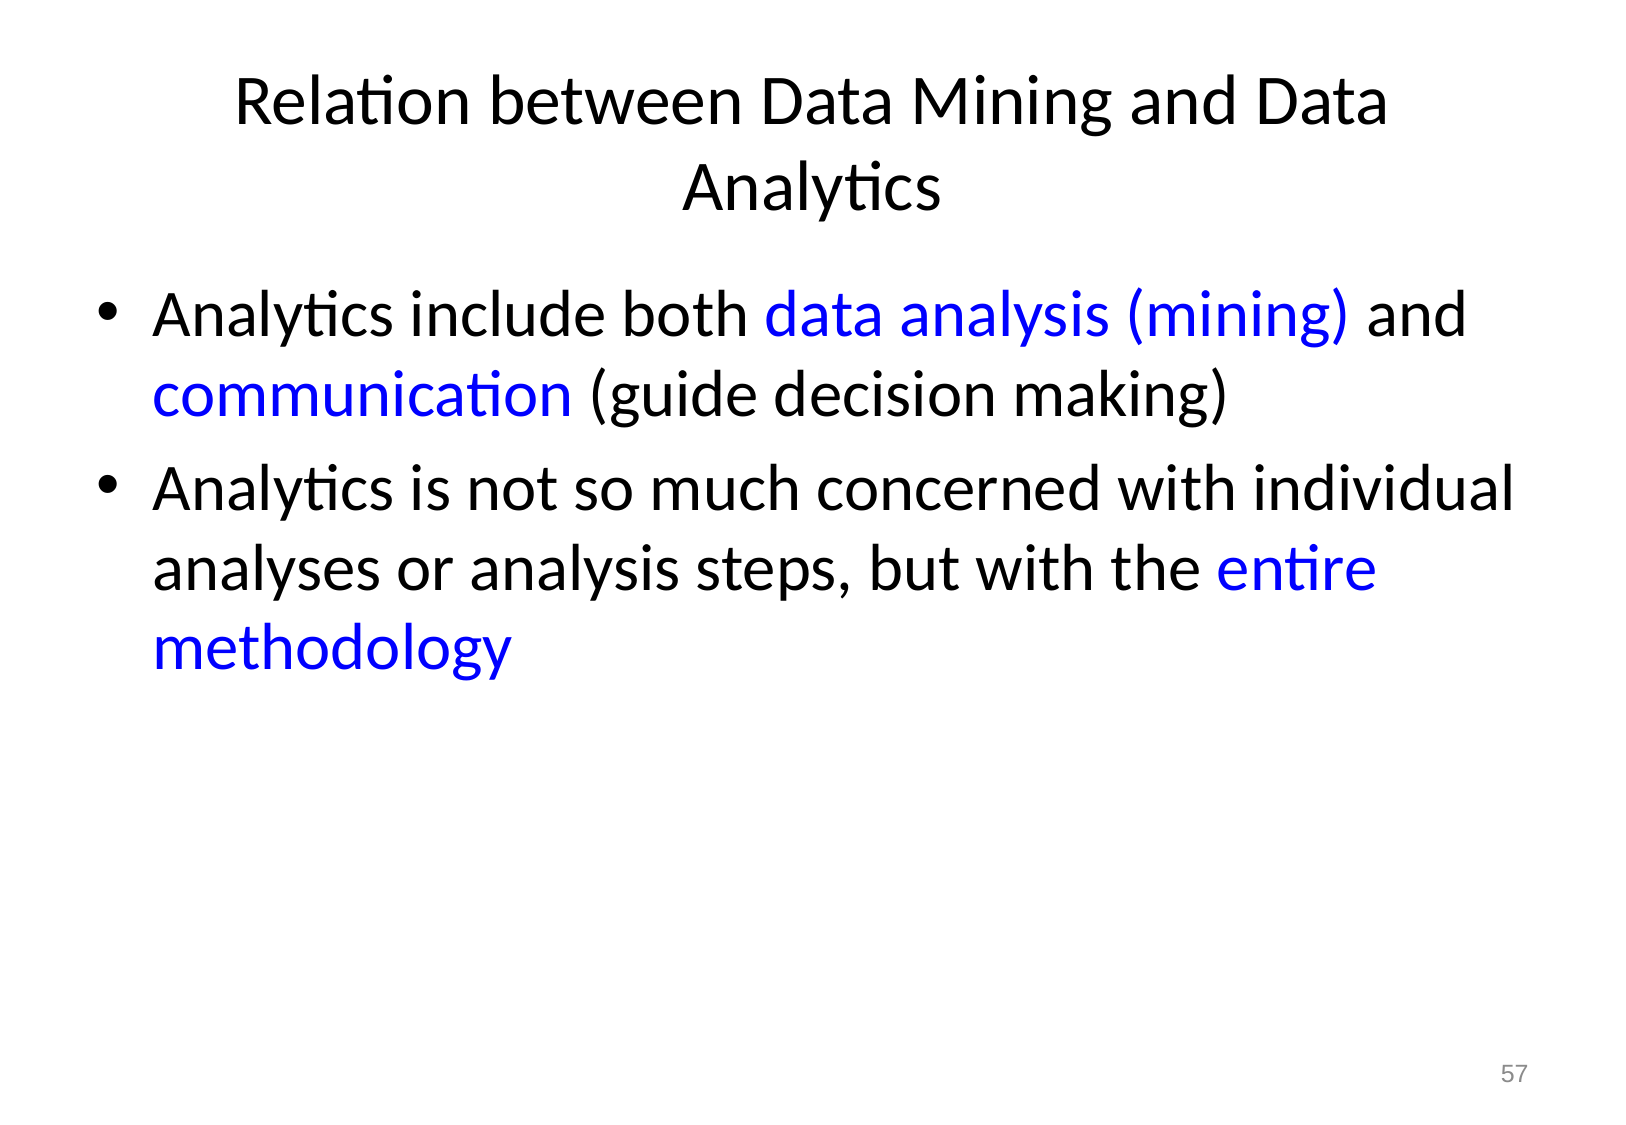

# Relation between Data Mining and Data Analytics
Analytics include both data analysis (mining) and communication (guide decision making)
Analytics is not so much concerned with individual analyses or analysis steps, but with the entire methodology

57